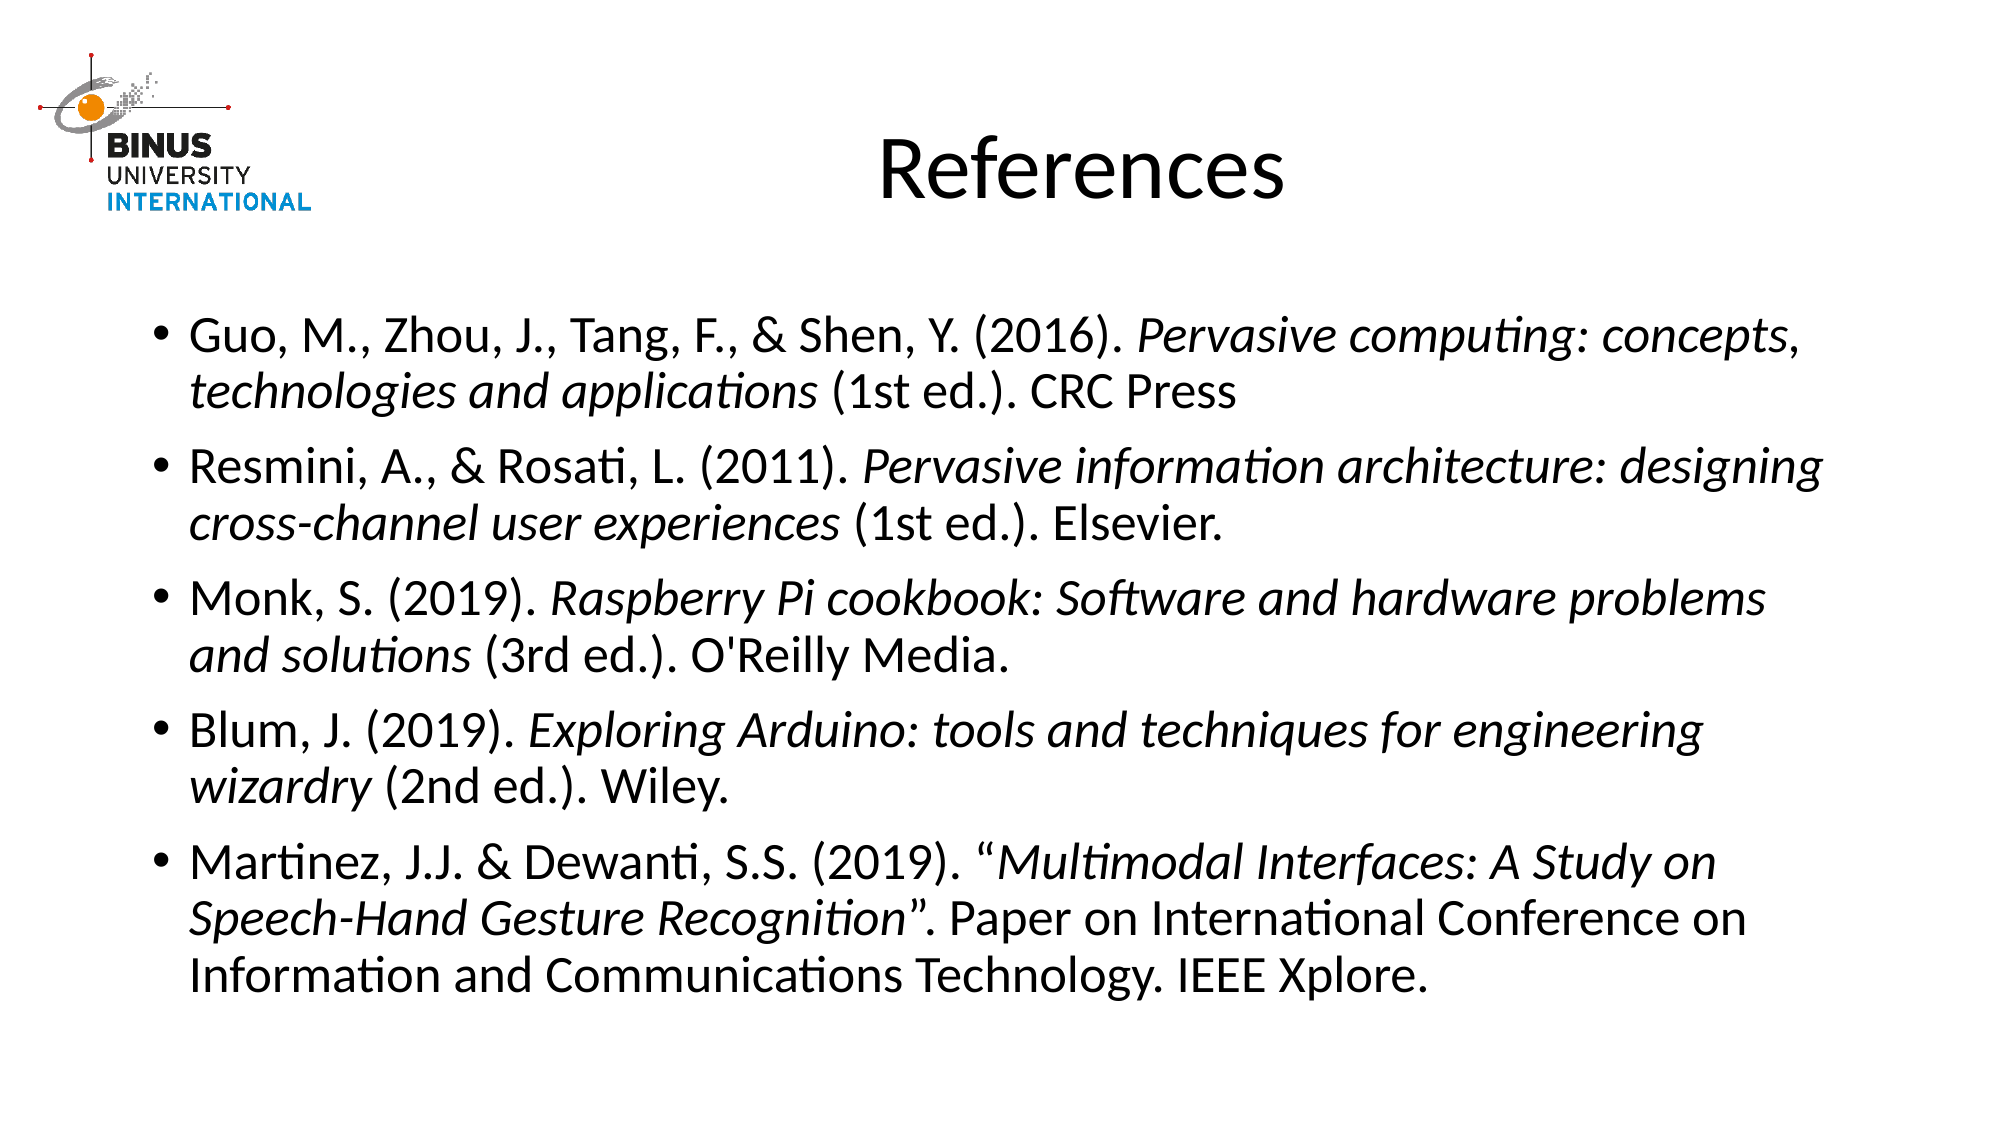

# References
Guo, M., Zhou, J., Tang, F., & Shen, Y. (2016). Pervasive computing: concepts, technologies and applications (1st ed.). CRC Press
Resmini, A., & Rosati, L. (2011). Pervasive information architecture: designing cross-channel user experiences (1st ed.). Elsevier.
Monk, S. (2019). Raspberry Pi cookbook: Software and hardware problems and solutions (3rd ed.). O'Reilly Media.
Blum, J. (2019). Exploring Arduino: tools and techniques for engineering wizardry (2nd ed.). Wiley.
Martinez, J.J. & Dewanti, S.S. (2019). “Multimodal Interfaces: A Study on Speech-Hand Gesture Recognition”. Paper on International Conference on Information and Communications Technology. IEEE Xplore.